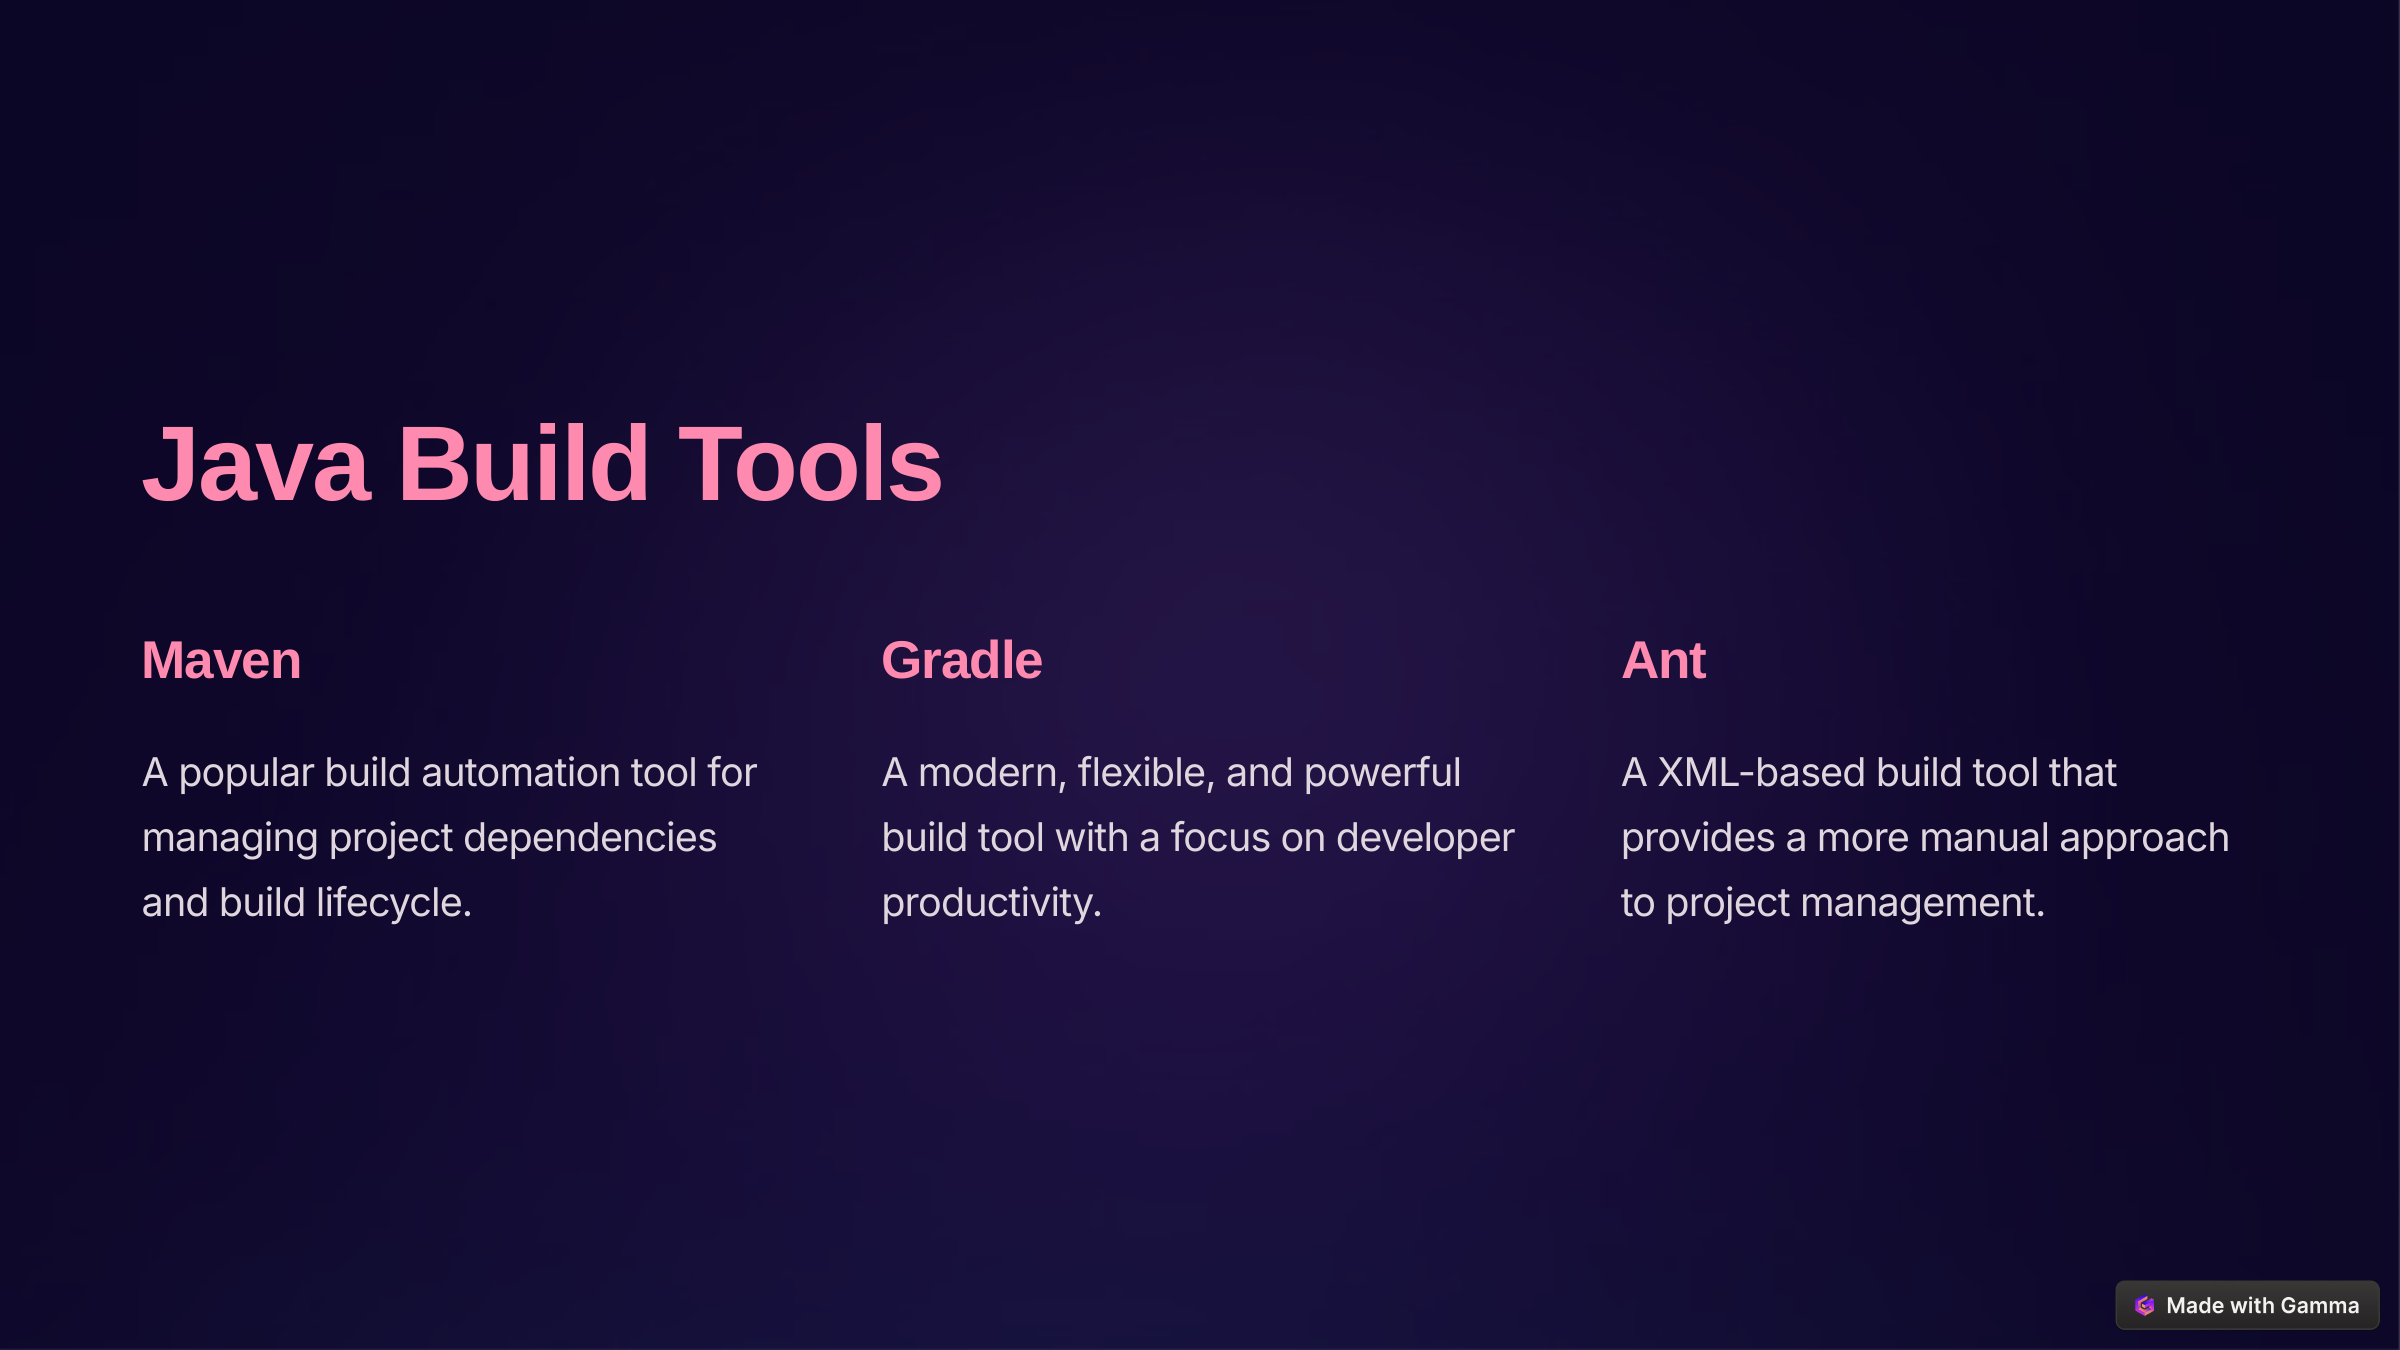

Java Build Tools
Maven
Gradle
Ant
A popular build automation tool for managing project dependencies and build lifecycle.
A modern, flexible, and powerful build tool with a focus on developer productivity.
A XML-based build tool that provides a more manual approach to project management.